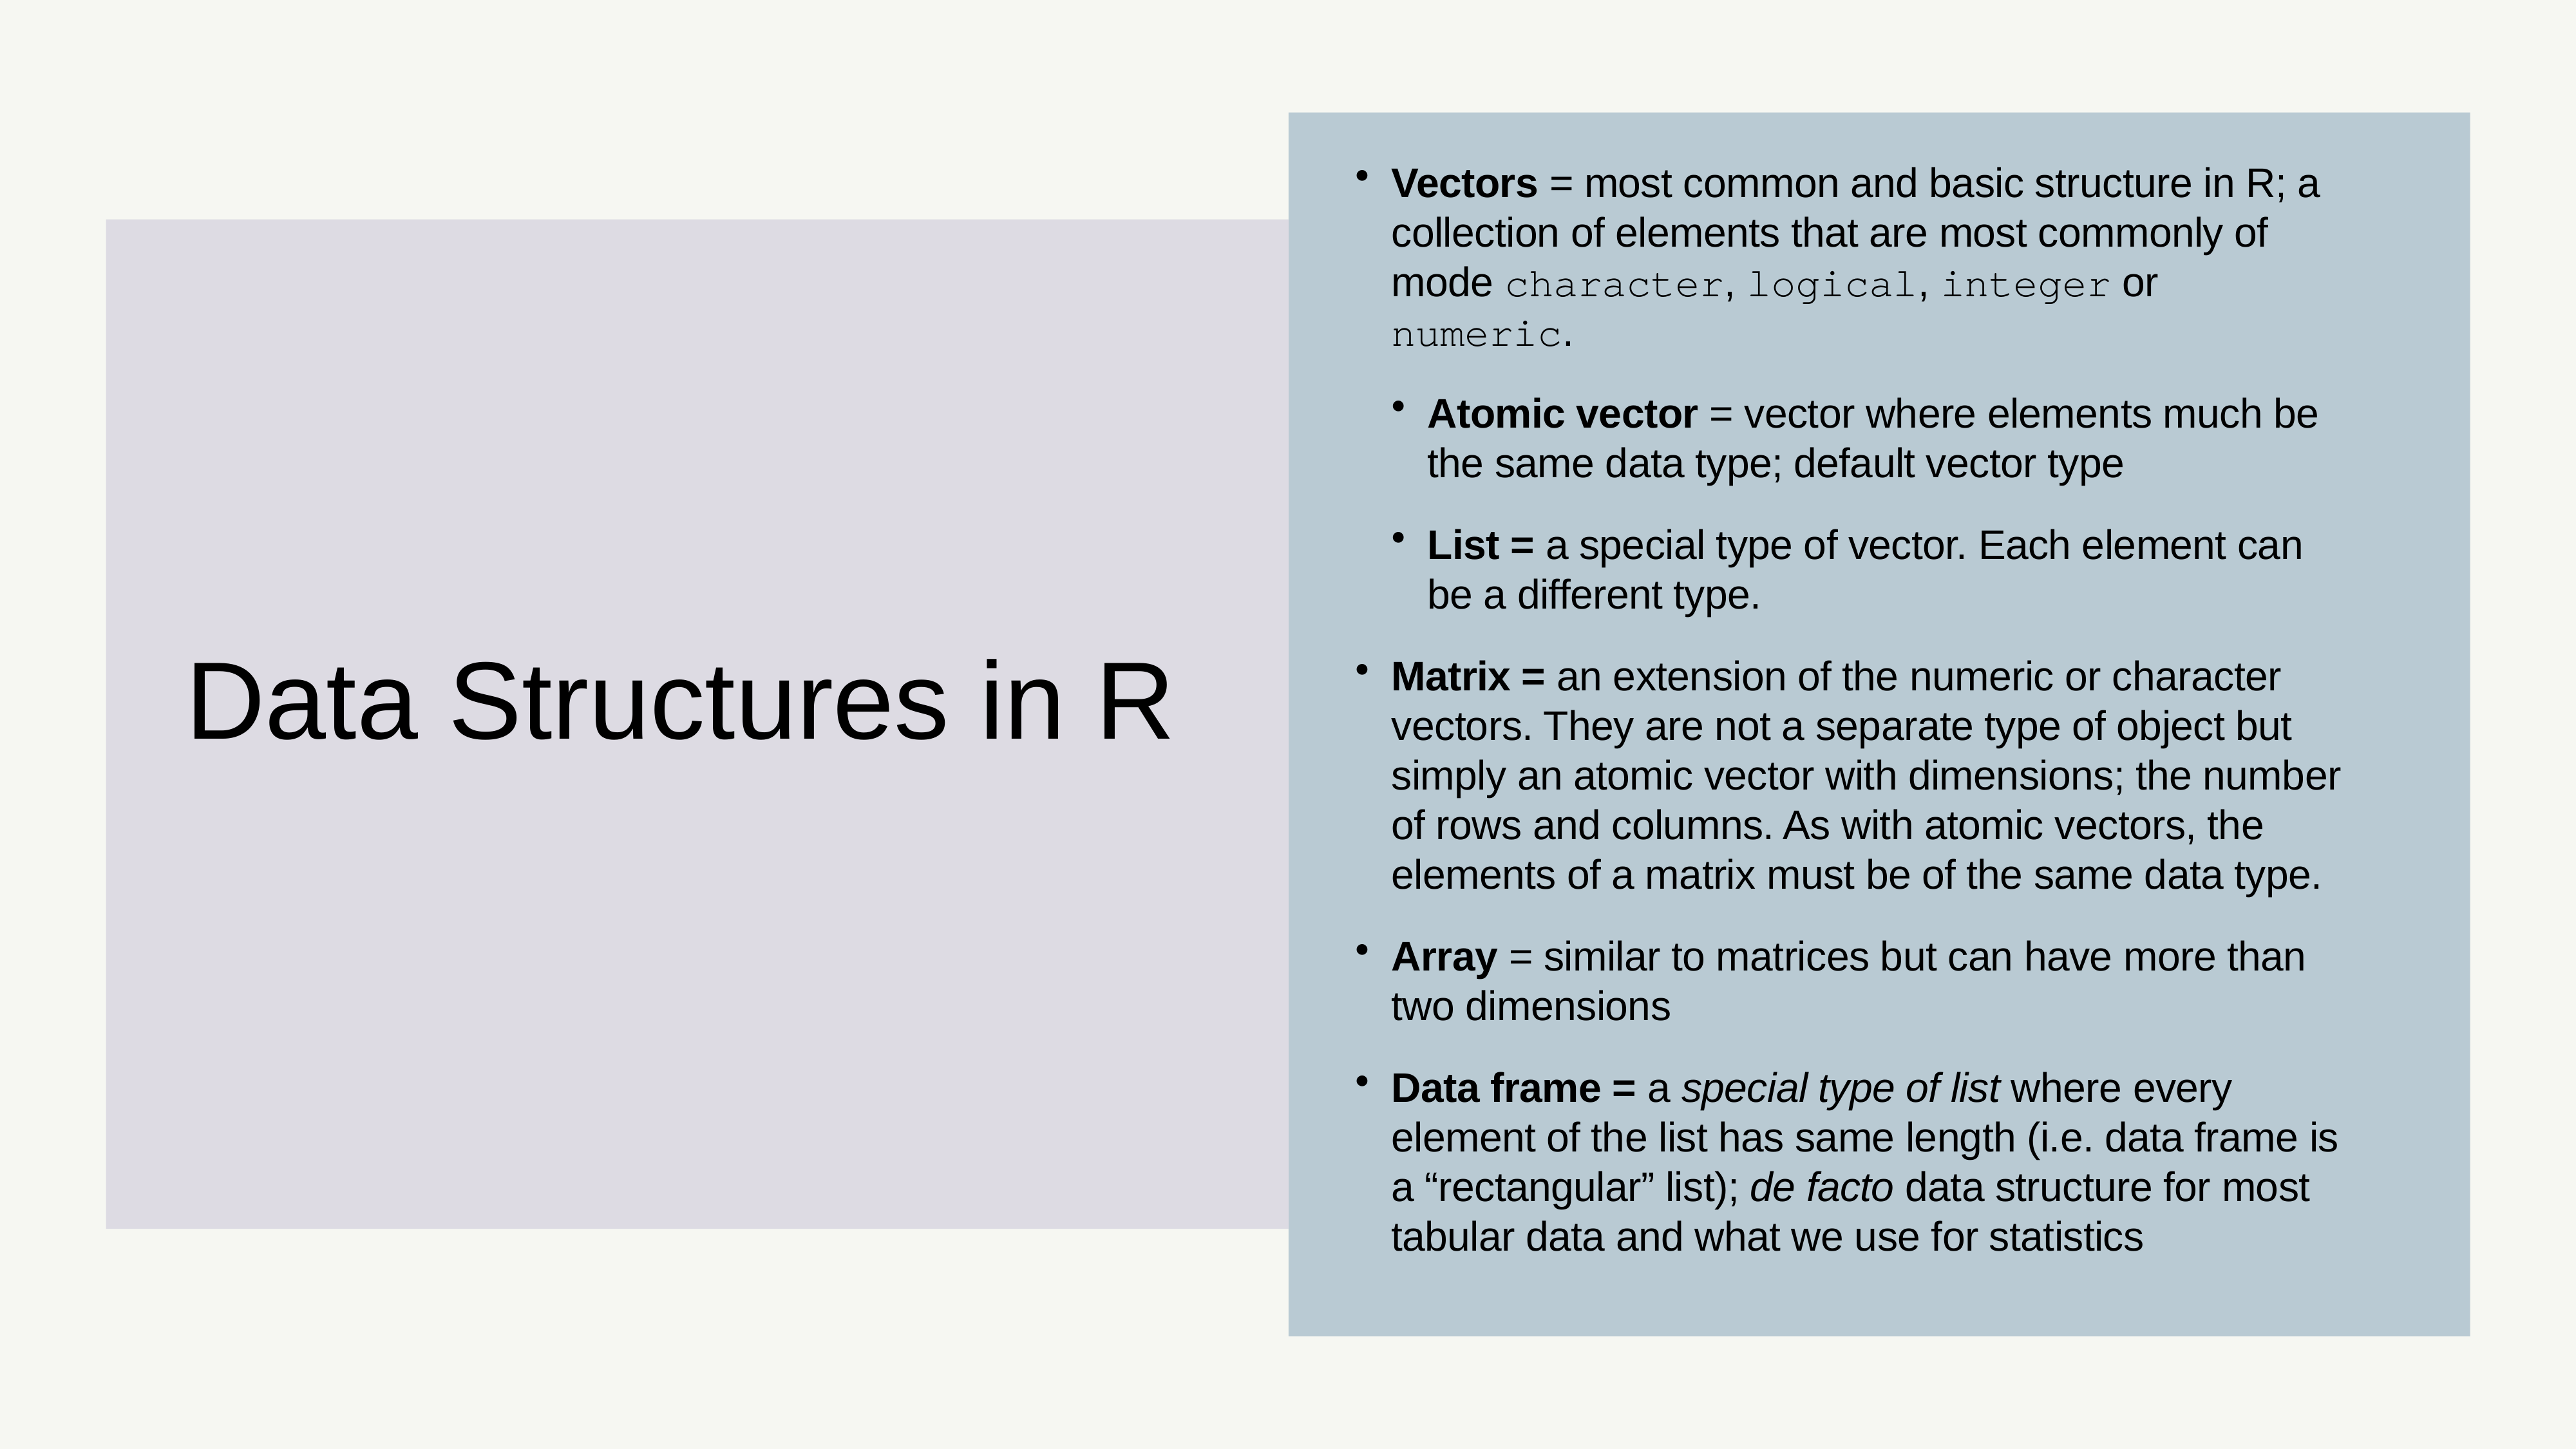

Vectors = most common and basic structure in R; a collection of elements that are most commonly of mode character, logical, integer or numeric.
Atomic vector = vector where elements much be the same data type; default vector type
List = a special type of vector. Each element can be a different type.
Matrix = an extension of the numeric or character vectors. They are not a separate type of object but simply an atomic vector with dimensions; the number of rows and columns. As with atomic vectors, the elements of a matrix must be of the same data type.
Array = similar to matrices but can have more than two dimensions
Data frame = a special type of list where every element of the list has same length (i.e. data frame is a “rectangular” list); de facto data structure for most tabular data and what we use for statistics
# Data Structures in R